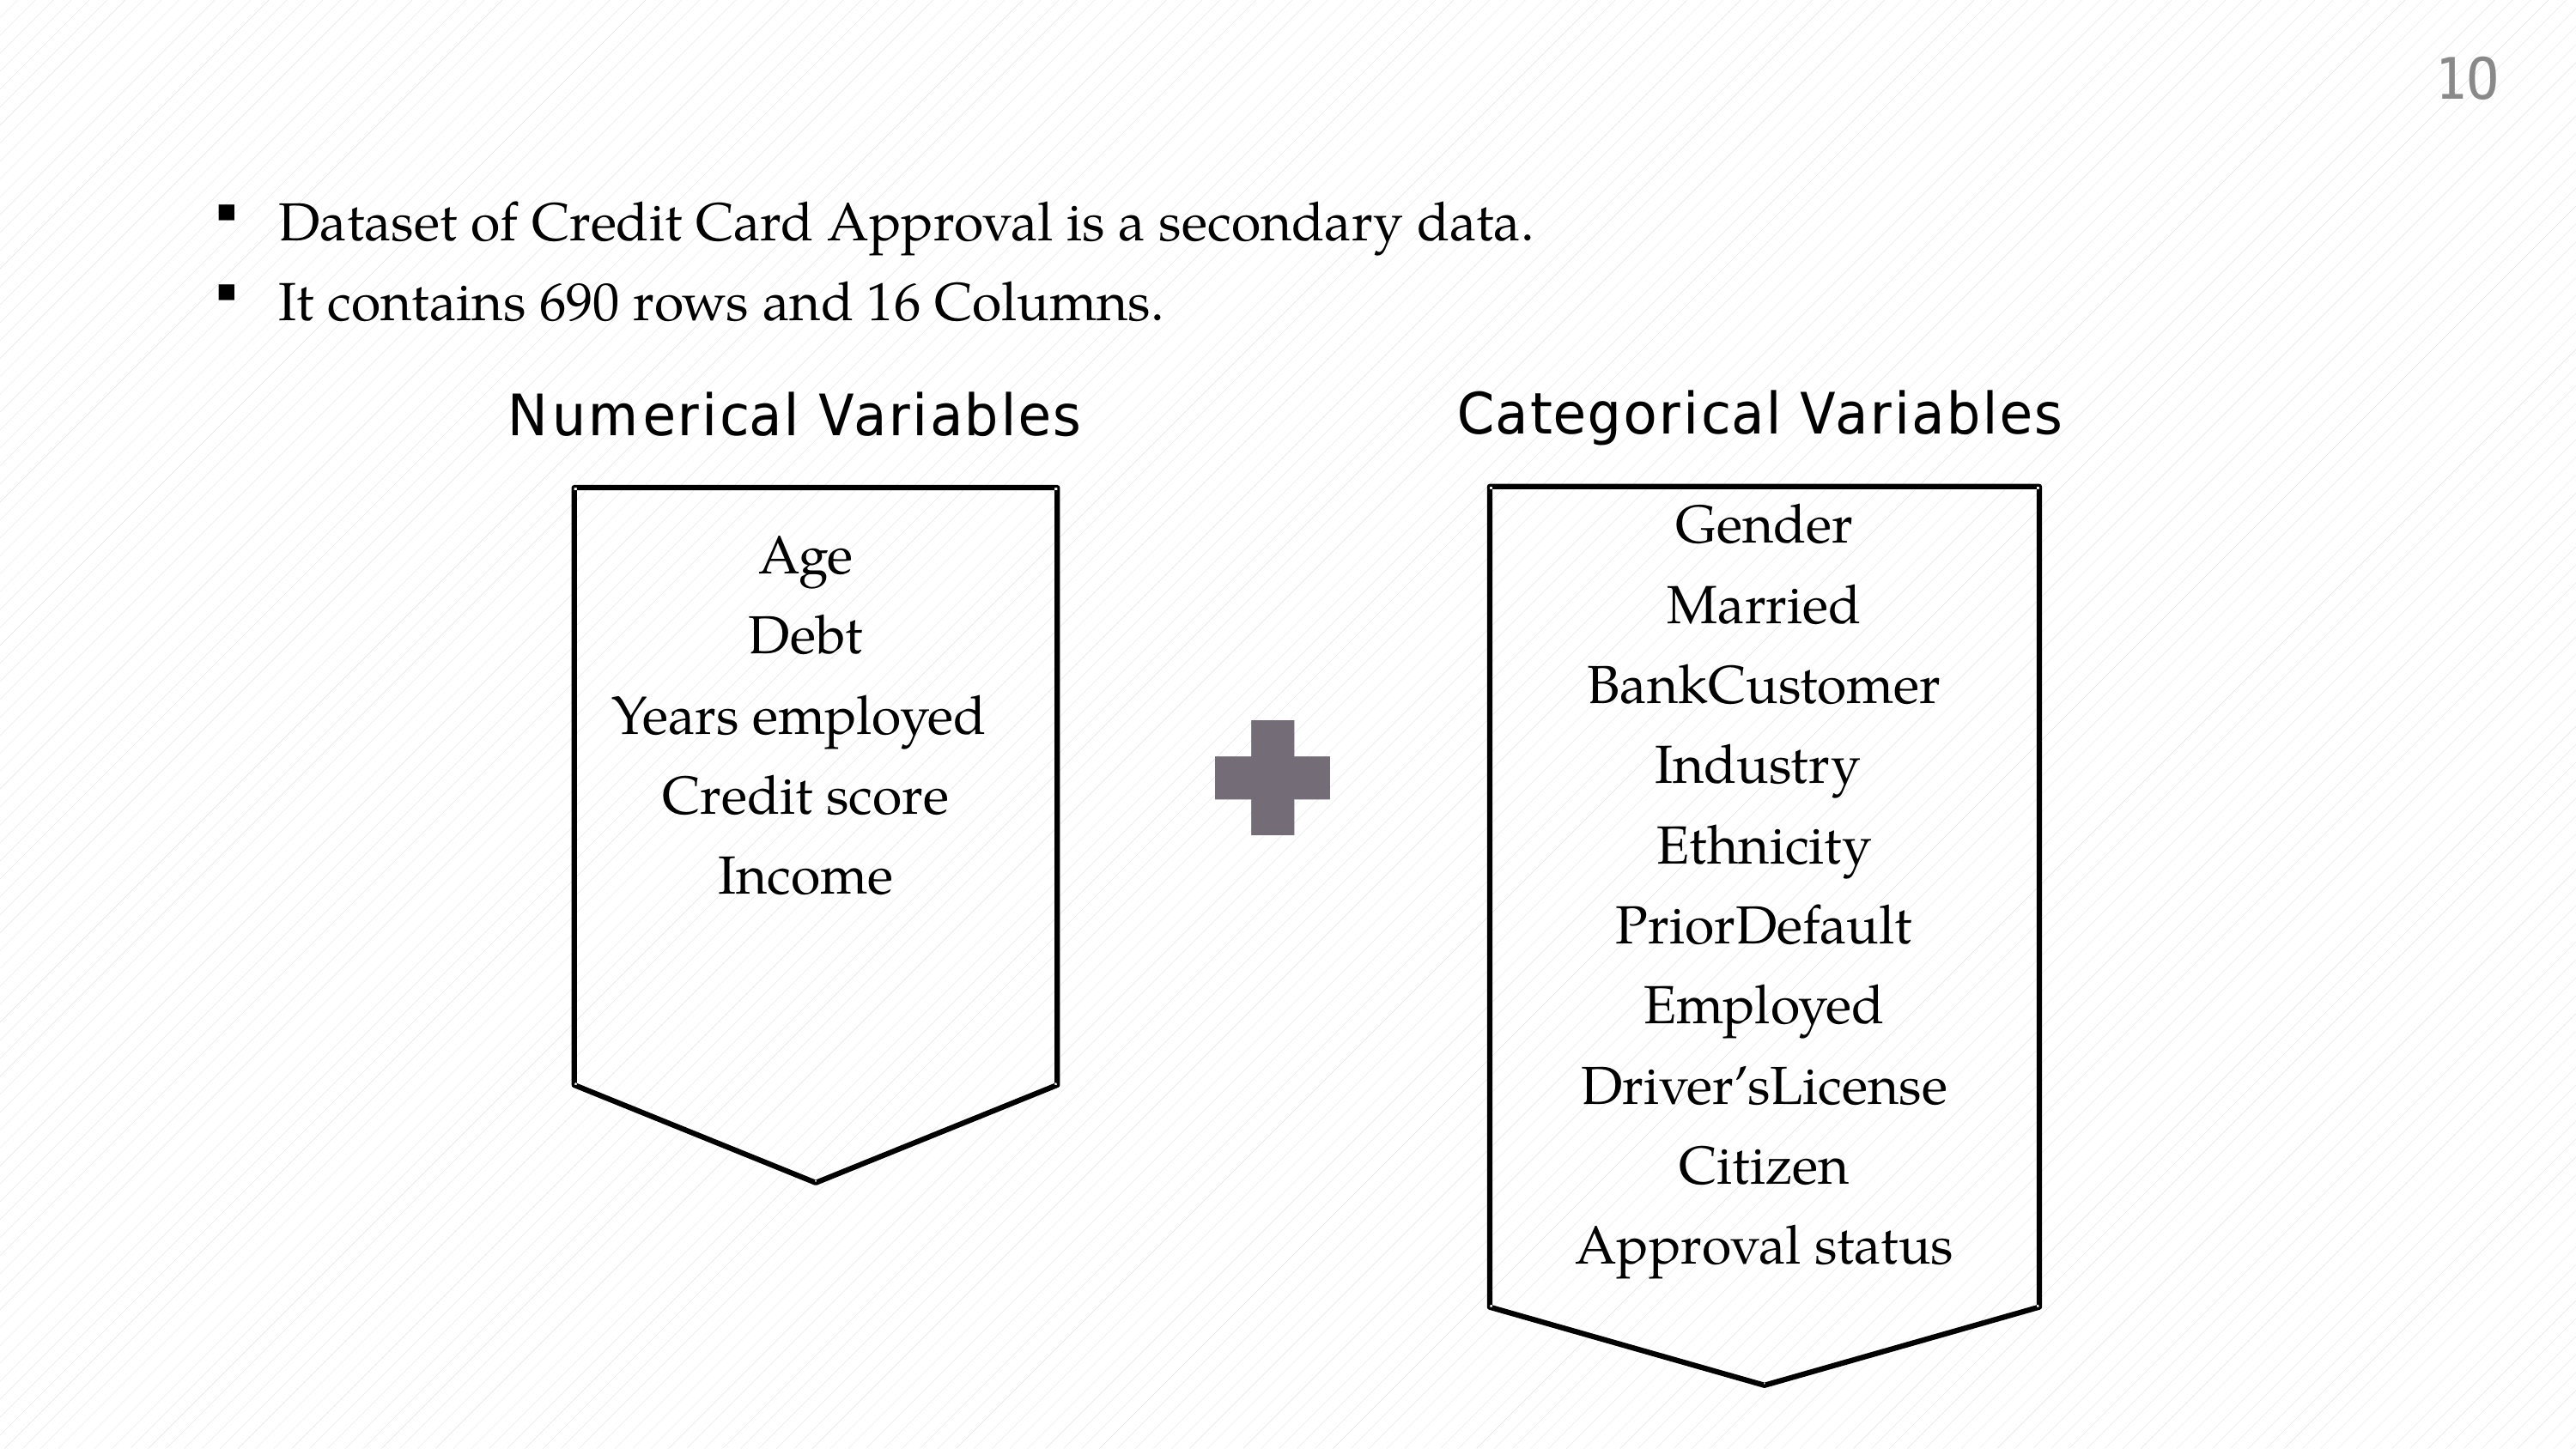

10
Dataset of Credit Card Approval is a secondary data.
It contains 690 rows and 16 Columns.
                                Categorical Variables
Numerical Variables

Gender
Married
BankCustomer
Industry
Ethnicity
PriorDefault
Employed
Driver’sLicense
Citizen
Approval status

Age
Debt
Years employed
Credit score
Income